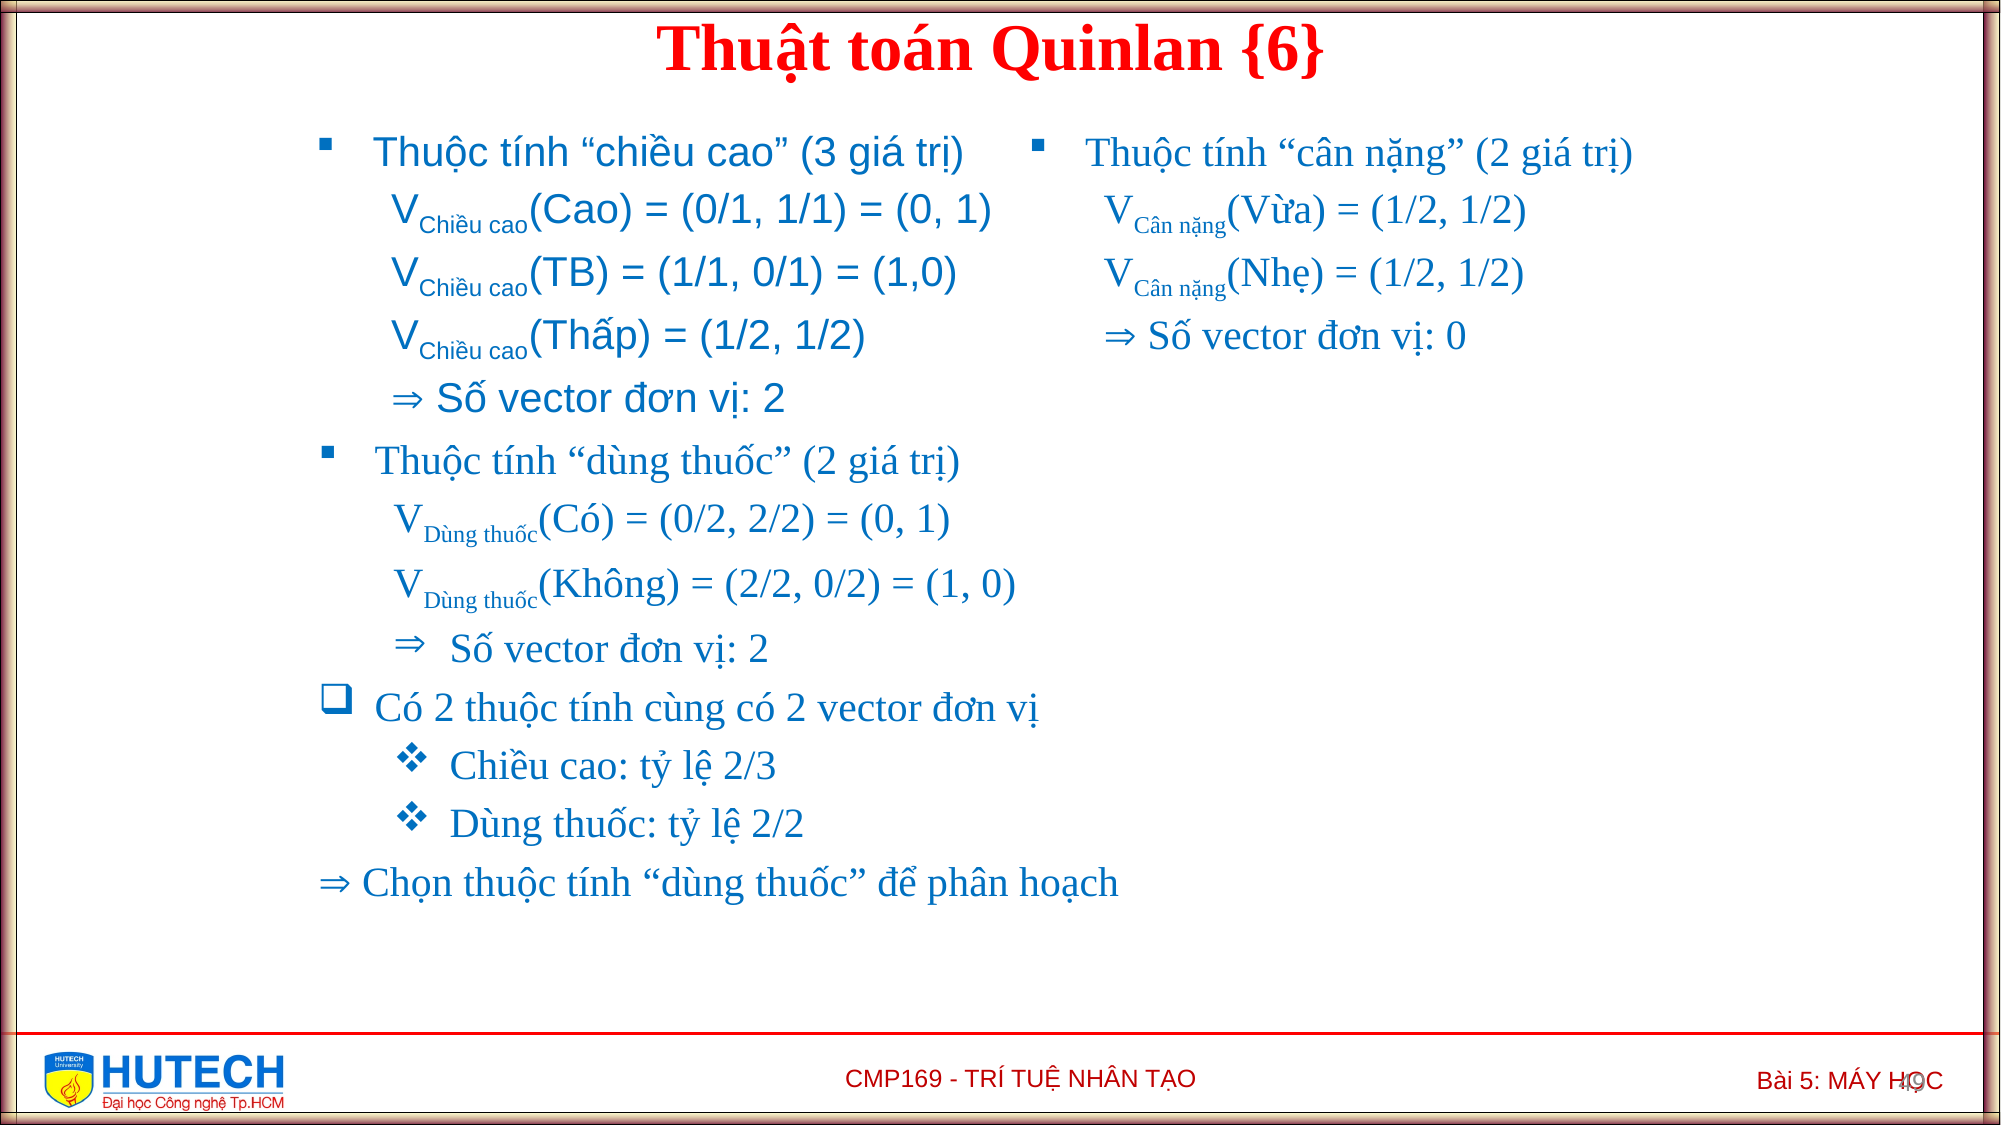

Thuật toán Quinlan {6}
Thuộc tính “chiều cao” (3 giá trị)
VChiều cao(Cao) = (0/1, 1/1) = (0, 1)
VChiều cao(TB) = (1/1, 0/1) = (1,0)
VChiều cao(Thấp) = (1/2, 1/2)
⇒ Số vector đơn vị: 2
Thuộc tính “cân nặng” (2 giá trị)
VCân nặng(Vừa) = (1/2, 1/2)
VCân nặng(Nhẹ) = (1/2, 1/2)
⇒ Số vector đơn vị: 0
Thuộc tính “dùng thuốc” (2 giá trị)
VDùng thuốc(Có) = (0/2, 2/2) = (0, 1)
VDùng thuốc(Không) = (2/2, 0/2) = (1, 0)
Số vector đơn vị: 2
Có 2 thuộc tính cùng có 2 vector đơn vị
Chiều cao: tỷ lệ 2/3
Dùng thuốc: tỷ lệ 2/2
⇒ Chọn thuộc tính “dùng thuốc” để phân hoạch
49